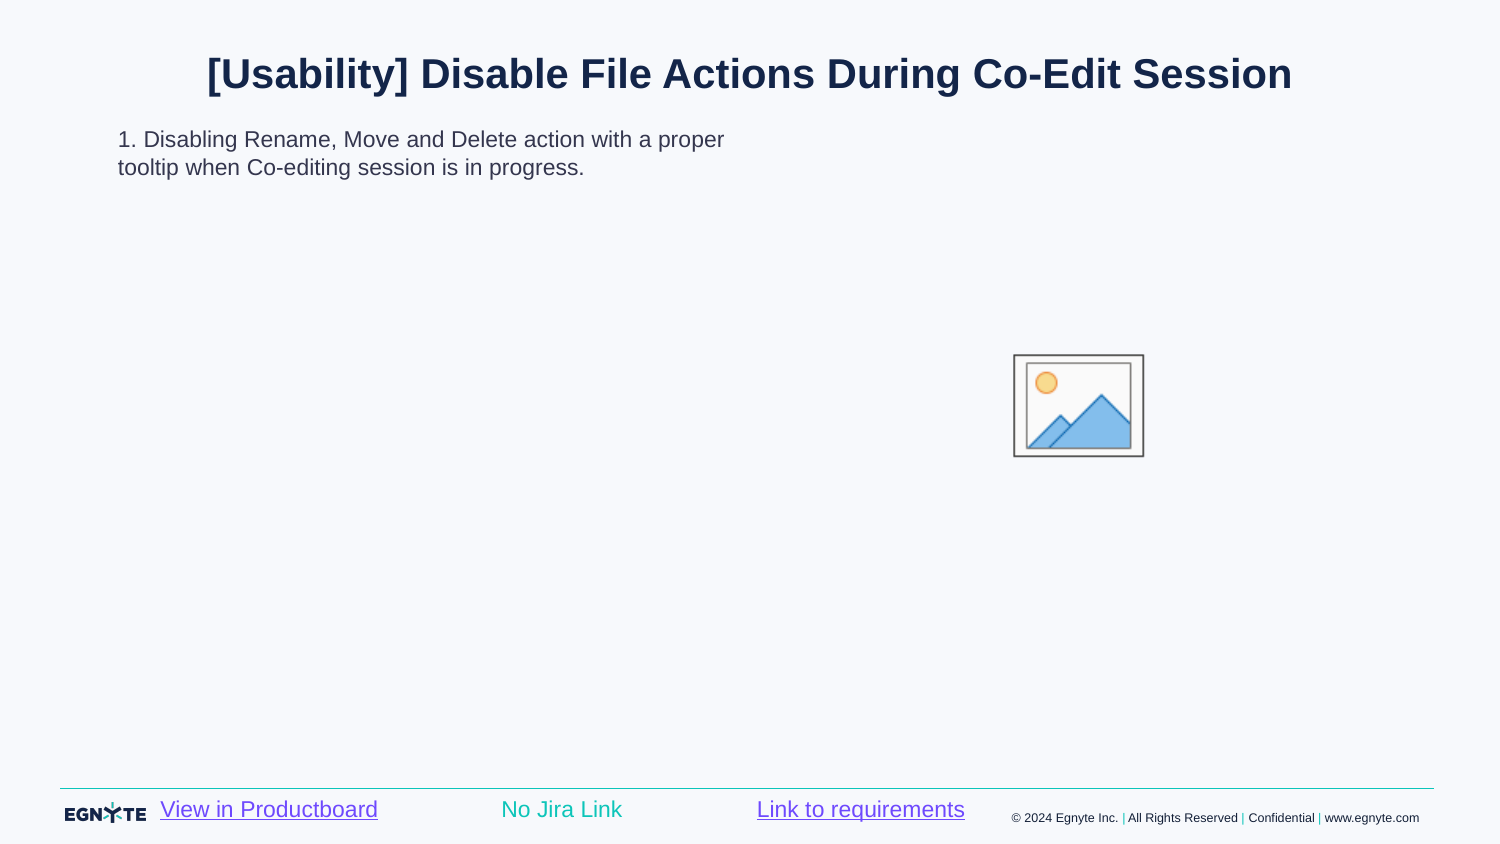

# [Usability] Disable File Actions During Co-Edit Session
1. Disabling Rename, Move and Delete action with a proper tooltip when Co-editing session is in progress.

Link to requirements
No Jira Link
View in Productboard